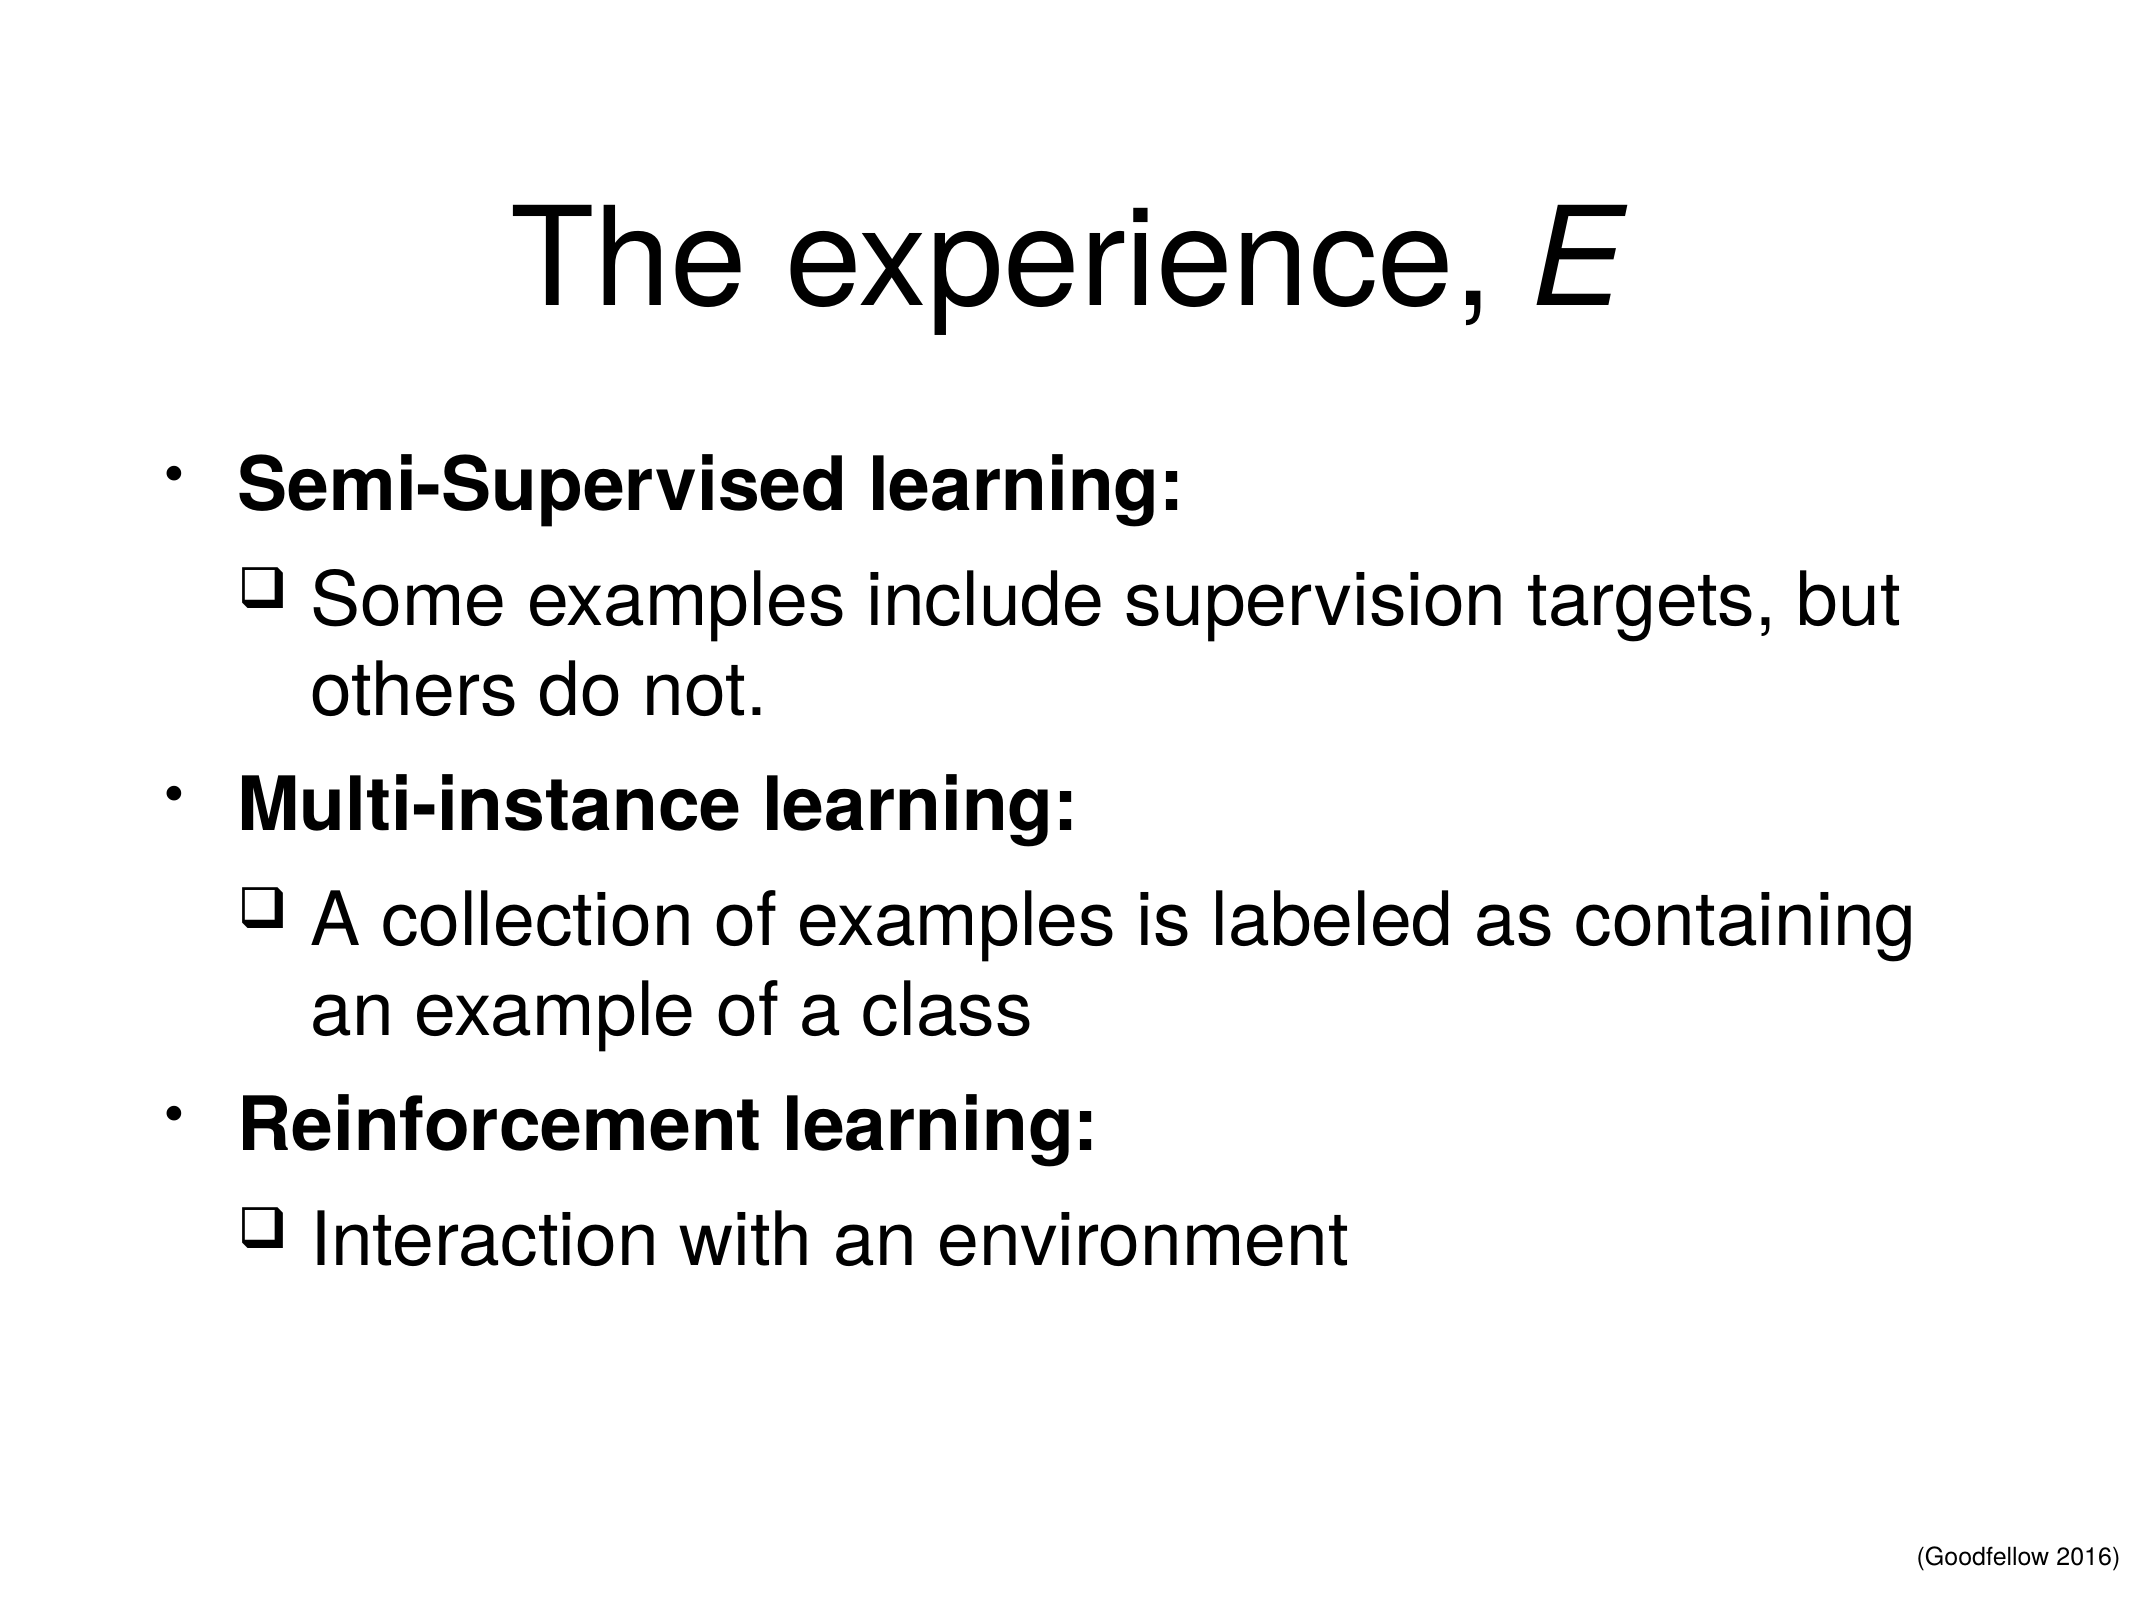

# The experience, E
Semi-Supervised learning:
Some examples include supervision targets, but others do not.
Multi-instance learning:
A collection of examples is labeled as containing an example of a class
Reinforcement learning:
Interaction with an environment